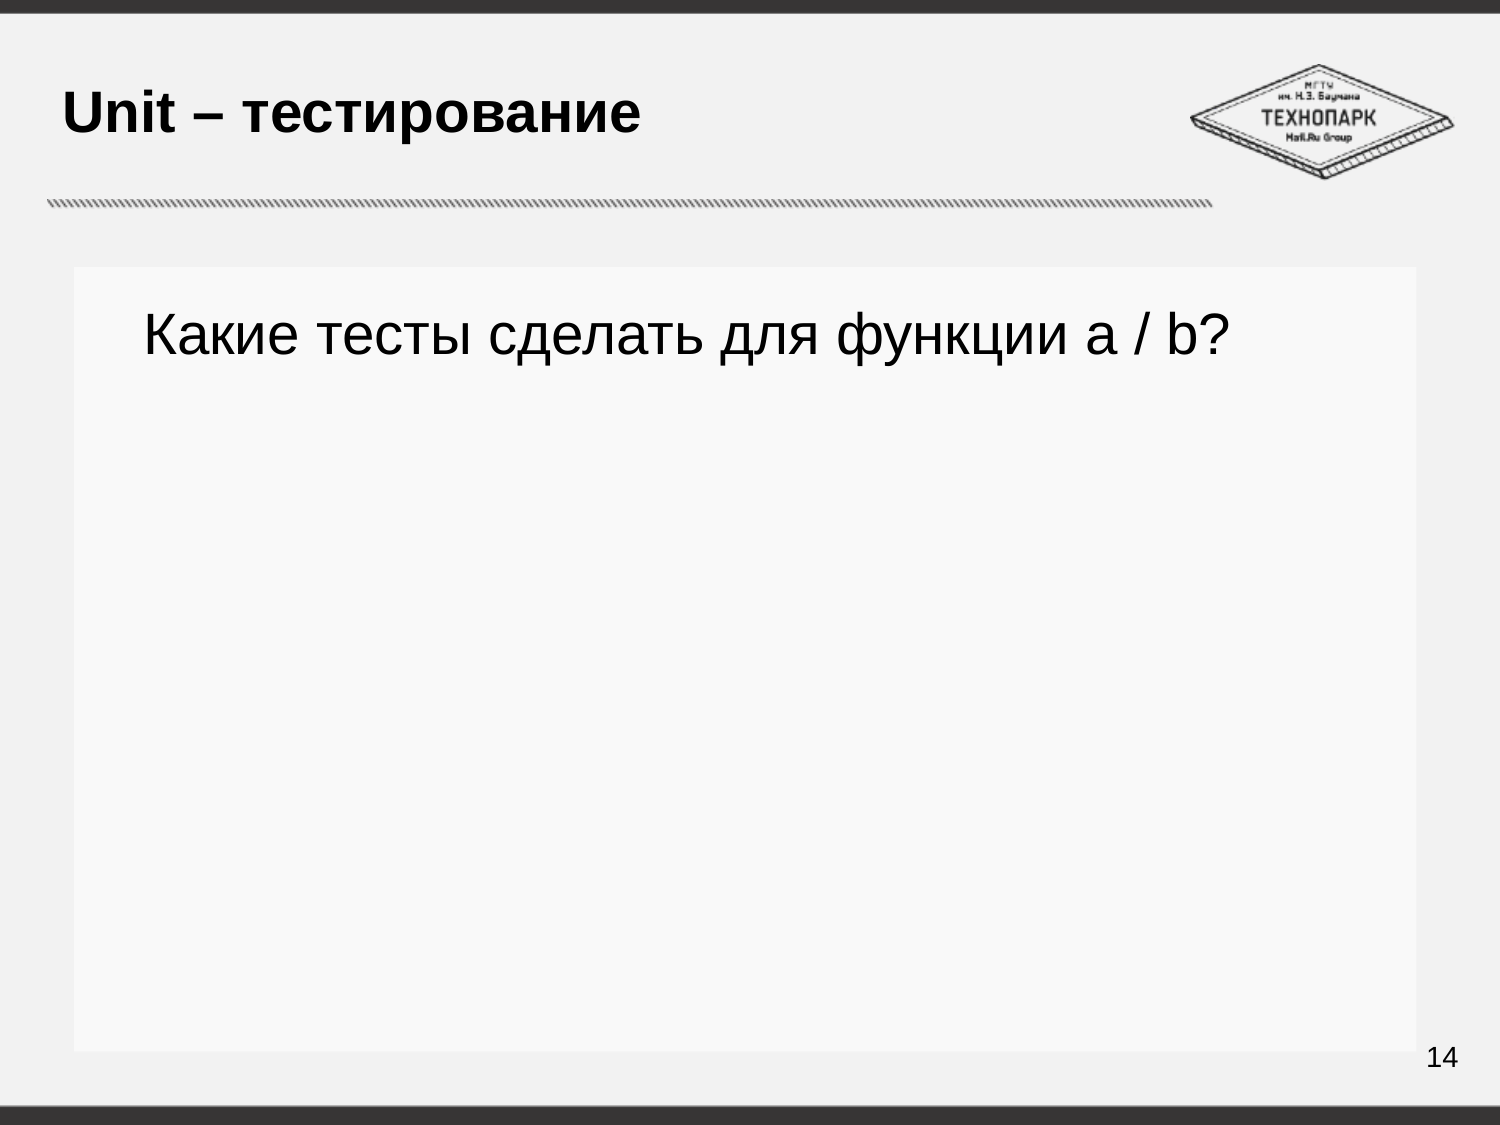

# Unit – тестирование
Какие тесты сделать для функции a / b?
14